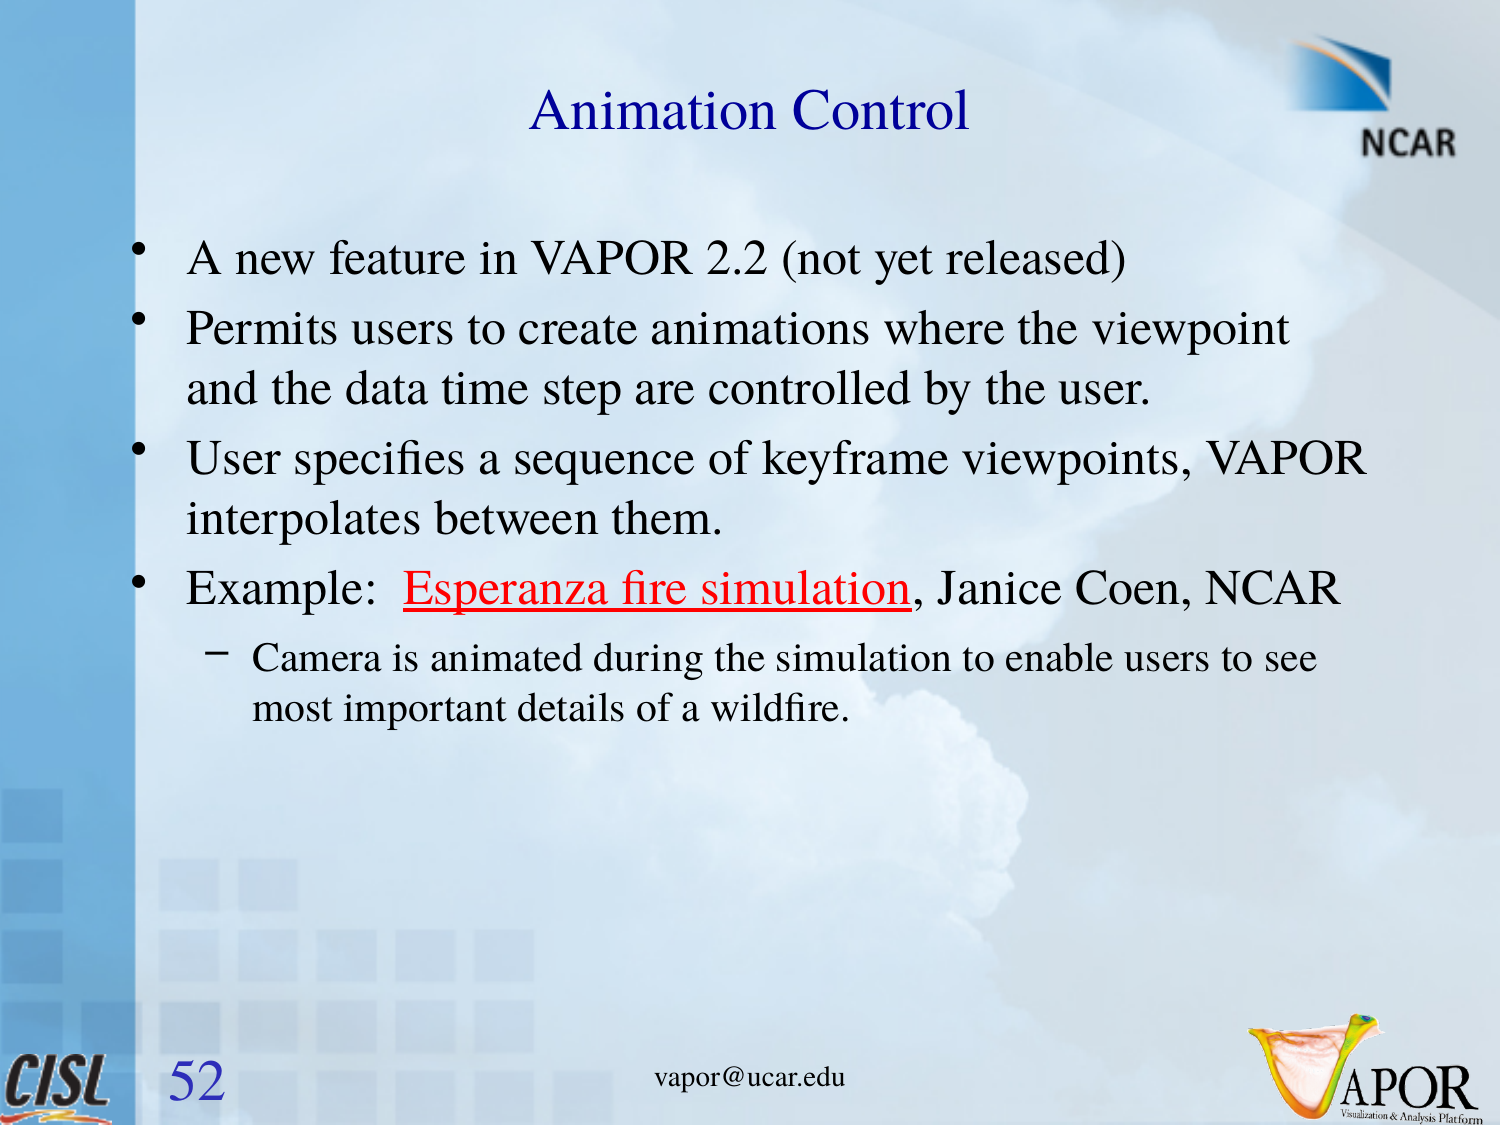

# Animation Control
A new feature in VAPOR 2.2 (not yet released)
Permits users to create animations where the viewpoint and the data time step are controlled by the user.
User specifies a sequence of keyframe viewpoints, VAPOR interpolates between them.
Example:  Esperanza fire simulation, Janice Coen, NCAR
Camera is animated during the simulation to enable users to see most important details of a wildfire.
52
vapor@ucar.edu